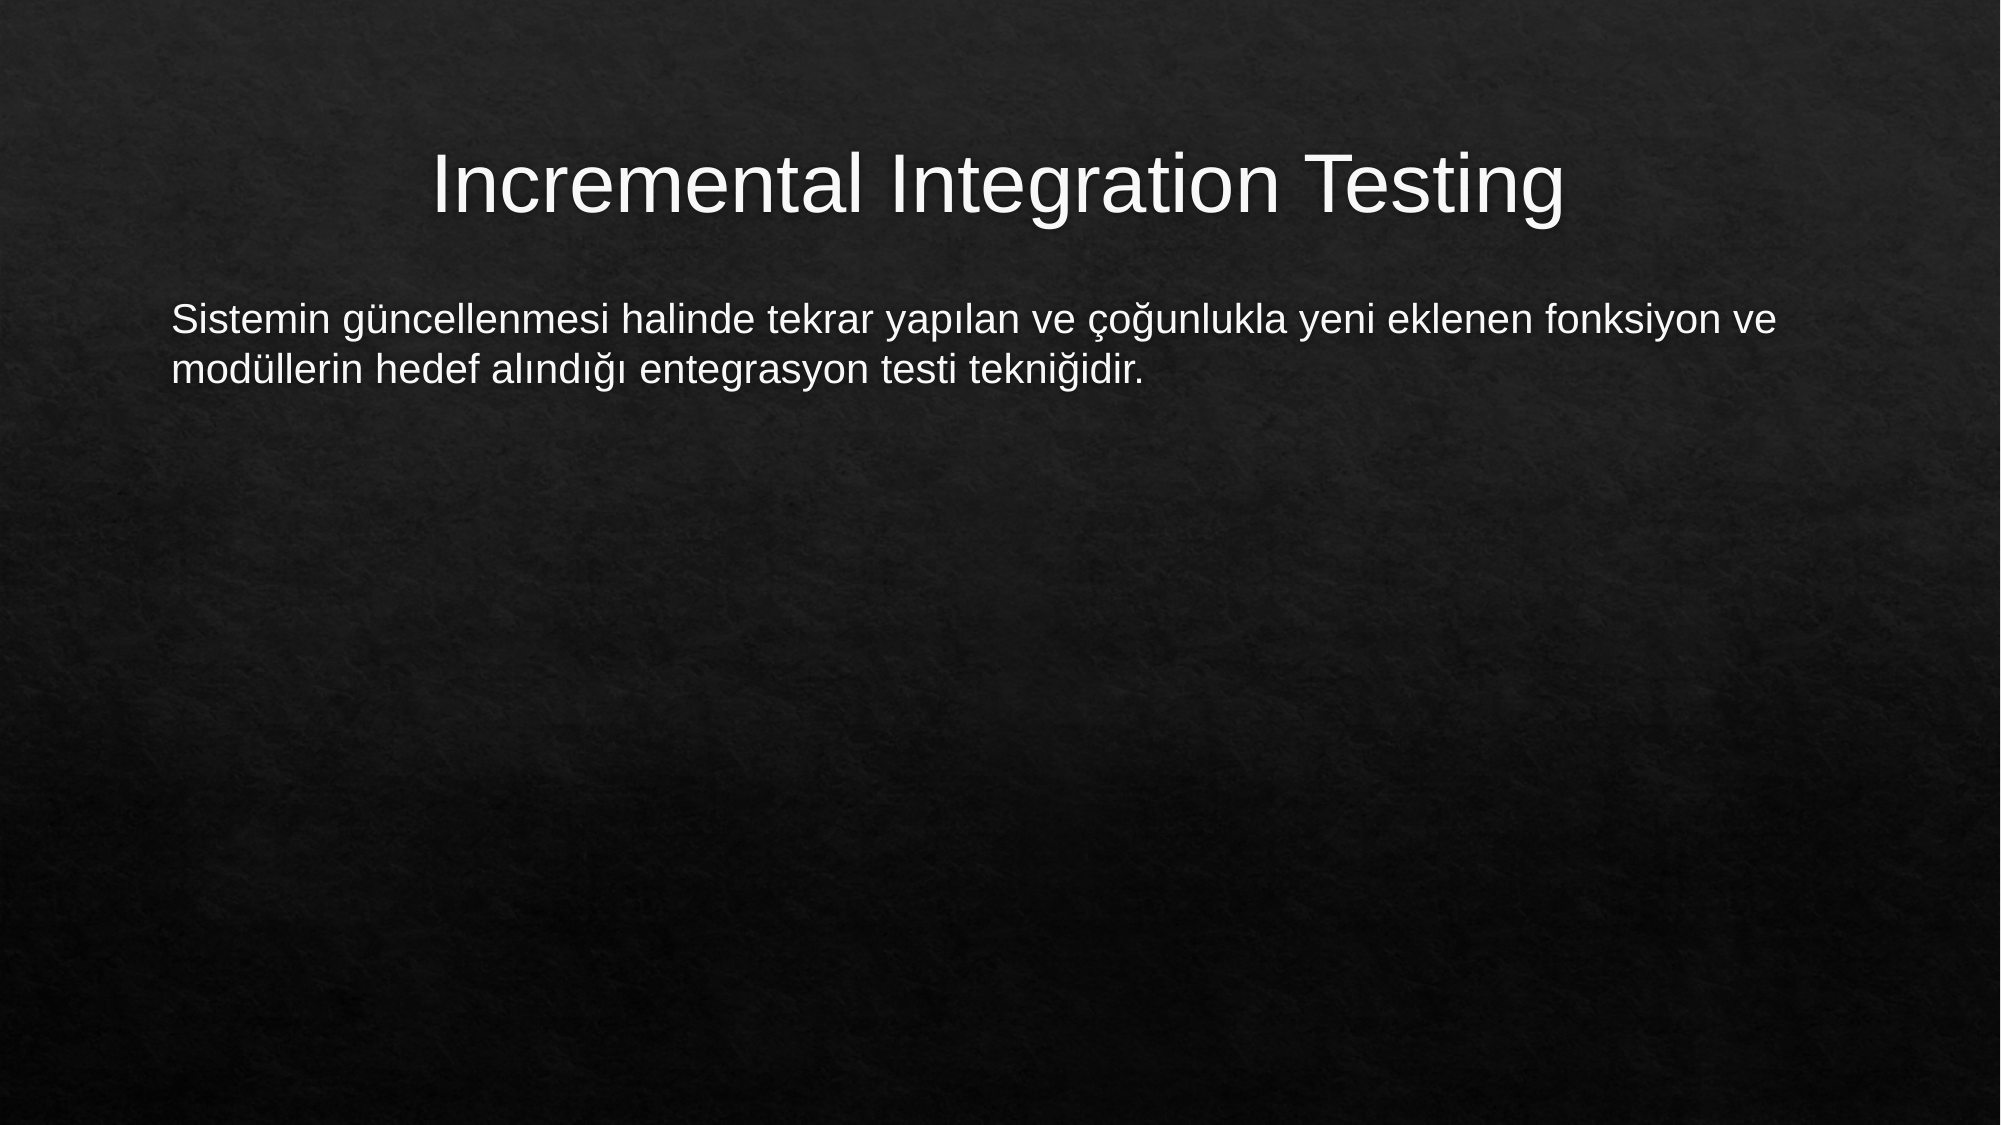

# Incremental Integration Testing
Sistemin güncellenmesi halinde tekrar yapılan ve çoğunlukla yeni eklenen fonksiyon ve modüllerin hedef alındığı entegrasyon testi tekniğidir.